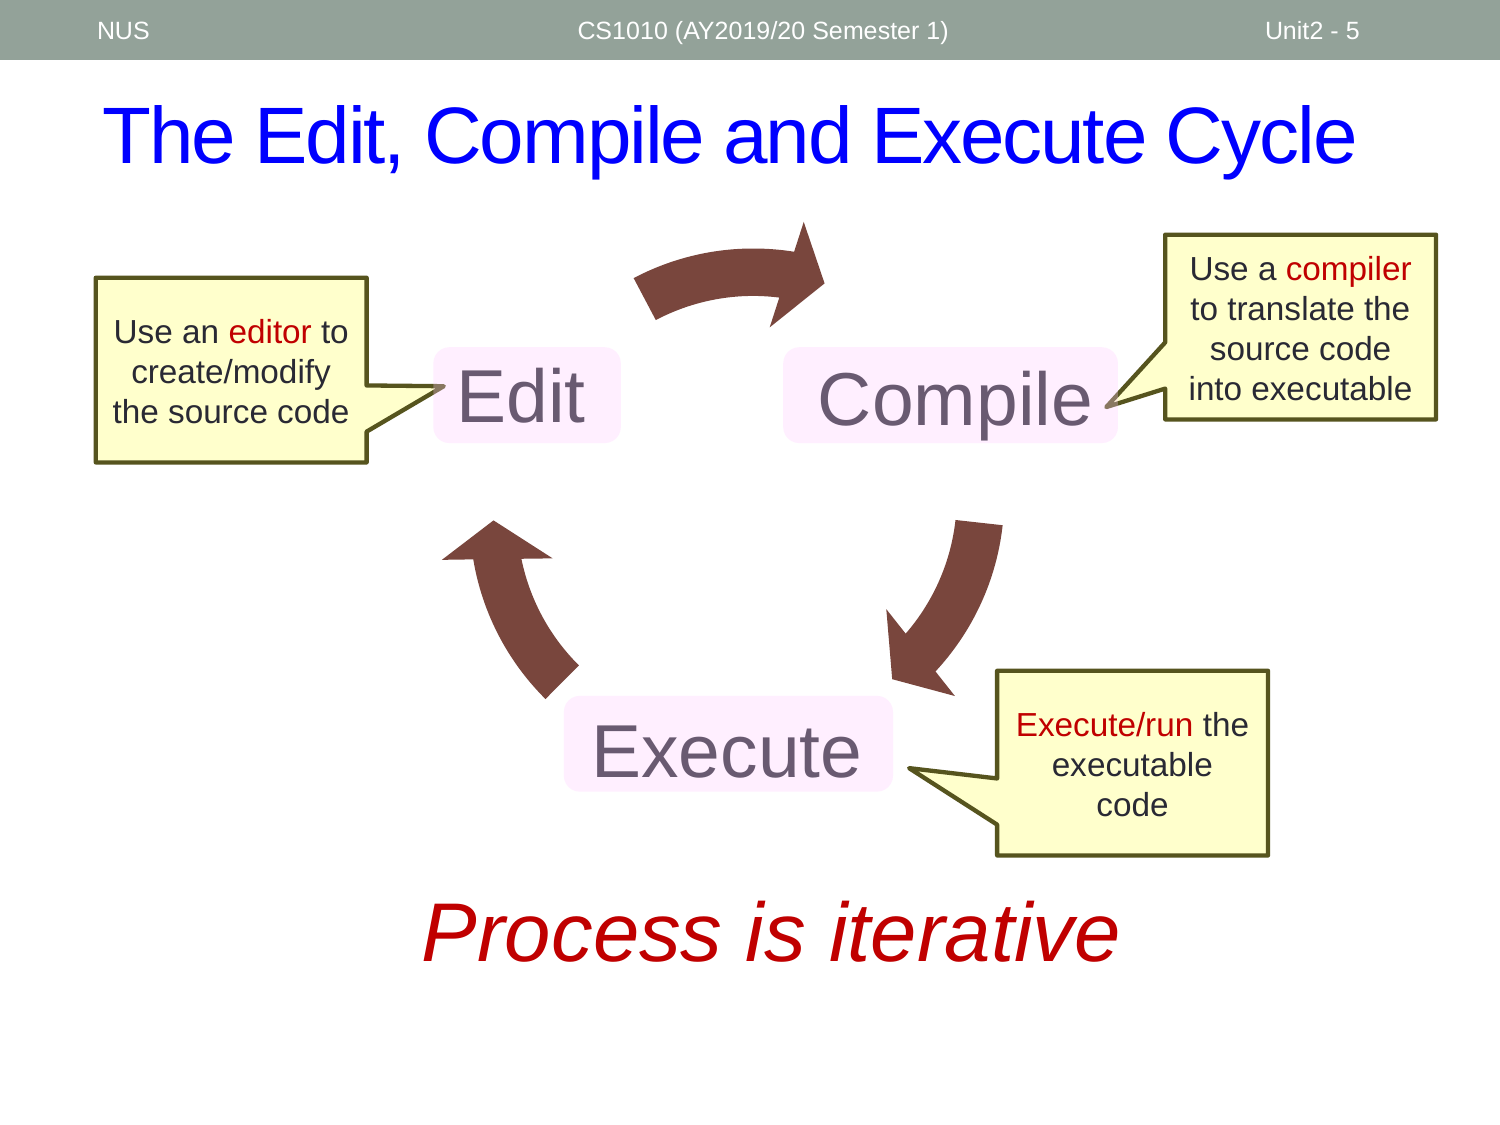

NUS
CS1010 (AY2019/20 Semester 1)
Unit2 - 5
# The Edit, Compile and Execute Cycle
Compile
Execute
Edit
Use a compiler to translate the source code into executable
Use an editor to create/modify the source code

Execute/run the executable code

Process is iterative